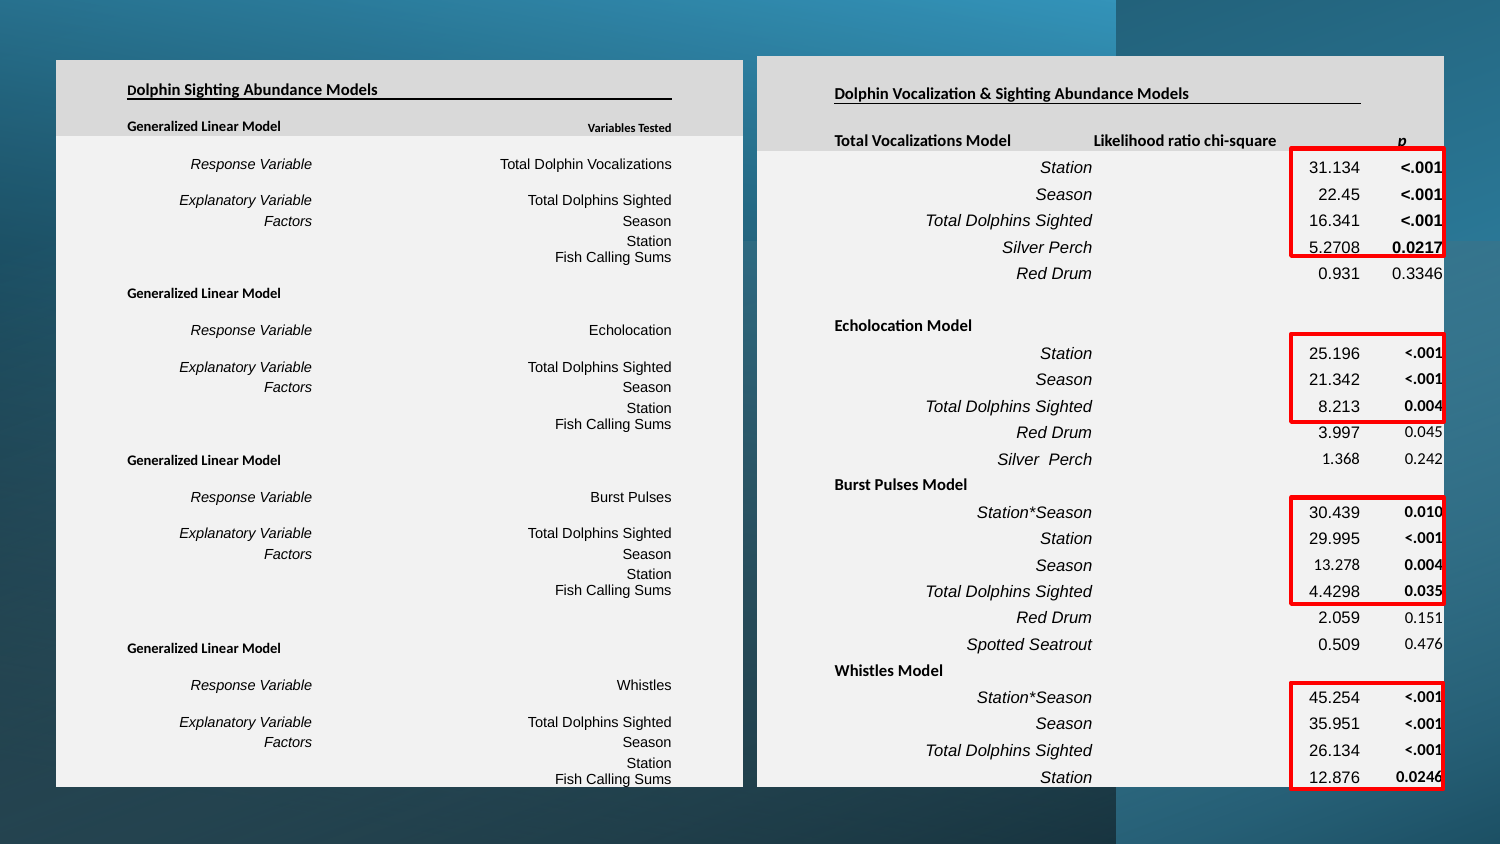

|  | Dolphin Vocalization & Sighting Abundance Models |  |  |
| --- | --- | --- | --- |
|  | Total Vocalizations Model | Likelihood ratio chi-square | p |
|  | Station | 31.134 | <.001 |
|  | Season | 22.45 | <.001 |
|  | Total Dolphins Sighted | 16.341 | <.001 |
|  | Silver Perch | 5.2708 | 0.0217 |
|  | Red Drum | 0.931 | 0.3346 |
|  |  |  |  |
|  | Echolocation Model |  |  |
|  | Station | 25.196 | <.001 |
|  | Season | 21.342 | <.001 |
|  | Total Dolphins Sighted | 8.213 | 0.004 |
|  | Red Drum | 3.997 | 0.045 |
|  | Silver Perch | 1.368 | 0.242 |
|  | Burst Pulses Model |  |  |
|  | Station\*Season | 30.439 | 0.010 |
|  | Station | 29.995 | <.001 |
|  | Season | 13.278 | 0.004 |
|  | Total Dolphins Sighted | 4.4298 | 0.035 |
|  | Red Drum | 2.059 | 0.151 |
|  | Spotted Seatrout | 0.509 | 0.476 |
|  | Whistles Model |  |  |
|  | Station\*Season | 45.254 | <.001 |
|  | Season | 35.951 | <.001 |
|  | Total Dolphins Sighted | 26.134 | <.001 |
|  | Station | 12.876 | 0.0246 |
|  | Dolphin Sighting Abundance Models |  |  |
| --- | --- | --- | --- |
|  | Generalized Linear Model | Variables Tested |  |
|  | Response Variable | Total Dolphin Vocalizations |  |
|  | Explanatory Variable | Total Dolphins Sighted |  |
|  | Factors | Season |  |
|  |  | Station Fish Calling Sums |  |
|  | Generalized Linear Model |  |  |
|  | Response Variable | Echolocation |  |
|  | Explanatory Variable | Total Dolphins Sighted |  |
|  | Factors | Season |  |
|  |  | Station Fish Calling Sums |  |
|  | Generalized Linear Model |  |  |
|  | Response Variable | Burst Pulses |  |
|  | Explanatory Variable | Total Dolphins Sighted |  |
|  | Factors | Season |  |
|  |  | Station Fish Calling Sums |  |
|  |  |  |  |
|  | Generalized Linear Model |  |  |
|  | Response Variable | Whistles |  |
|  | Explanatory Variable | Total Dolphins Sighted |  |
|  | Factors | Season |  |
|  |  | Station Fish Calling Sums |  |